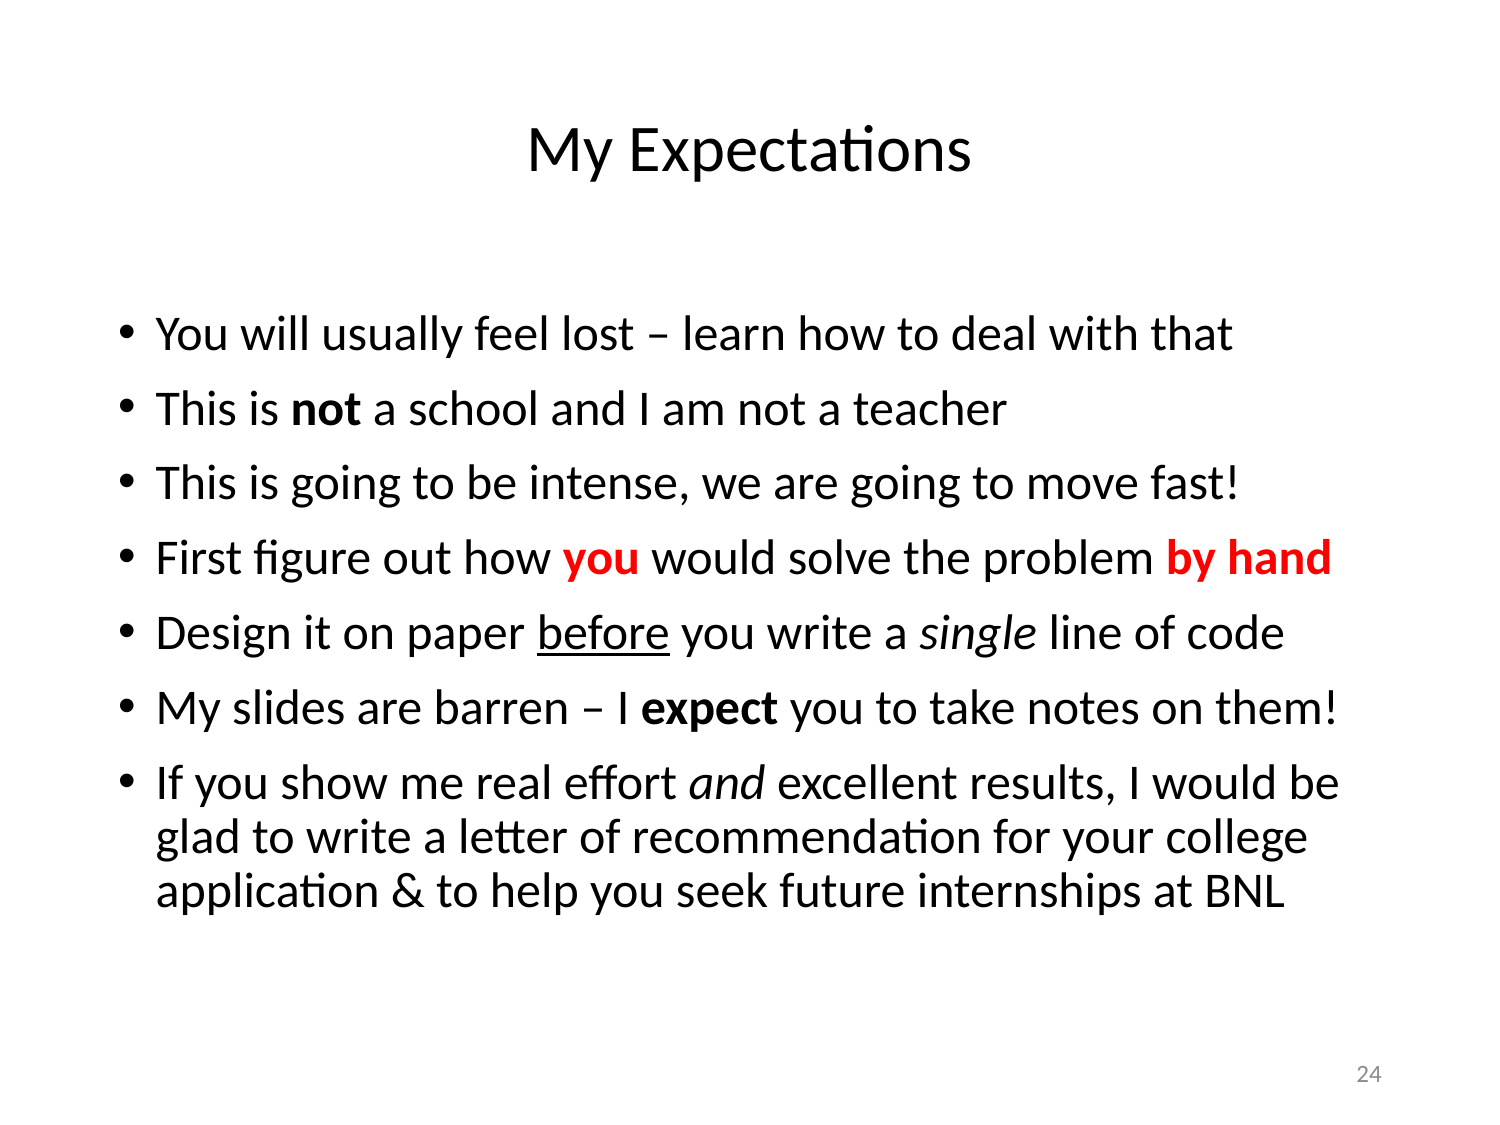

# My Expectations
You will usually feel lost – learn how to deal with that
This is not a school and I am not a teacher
This is going to be intense, we are going to move fast!
First figure out how you would solve the problem by hand
Design it on paper before you write a single line of code
My slides are barren – I expect you to take notes on them!
If you show me real effort and excellent results, I would be glad to write a letter of recommendation for your college application & to help you seek future internships at BNL

24